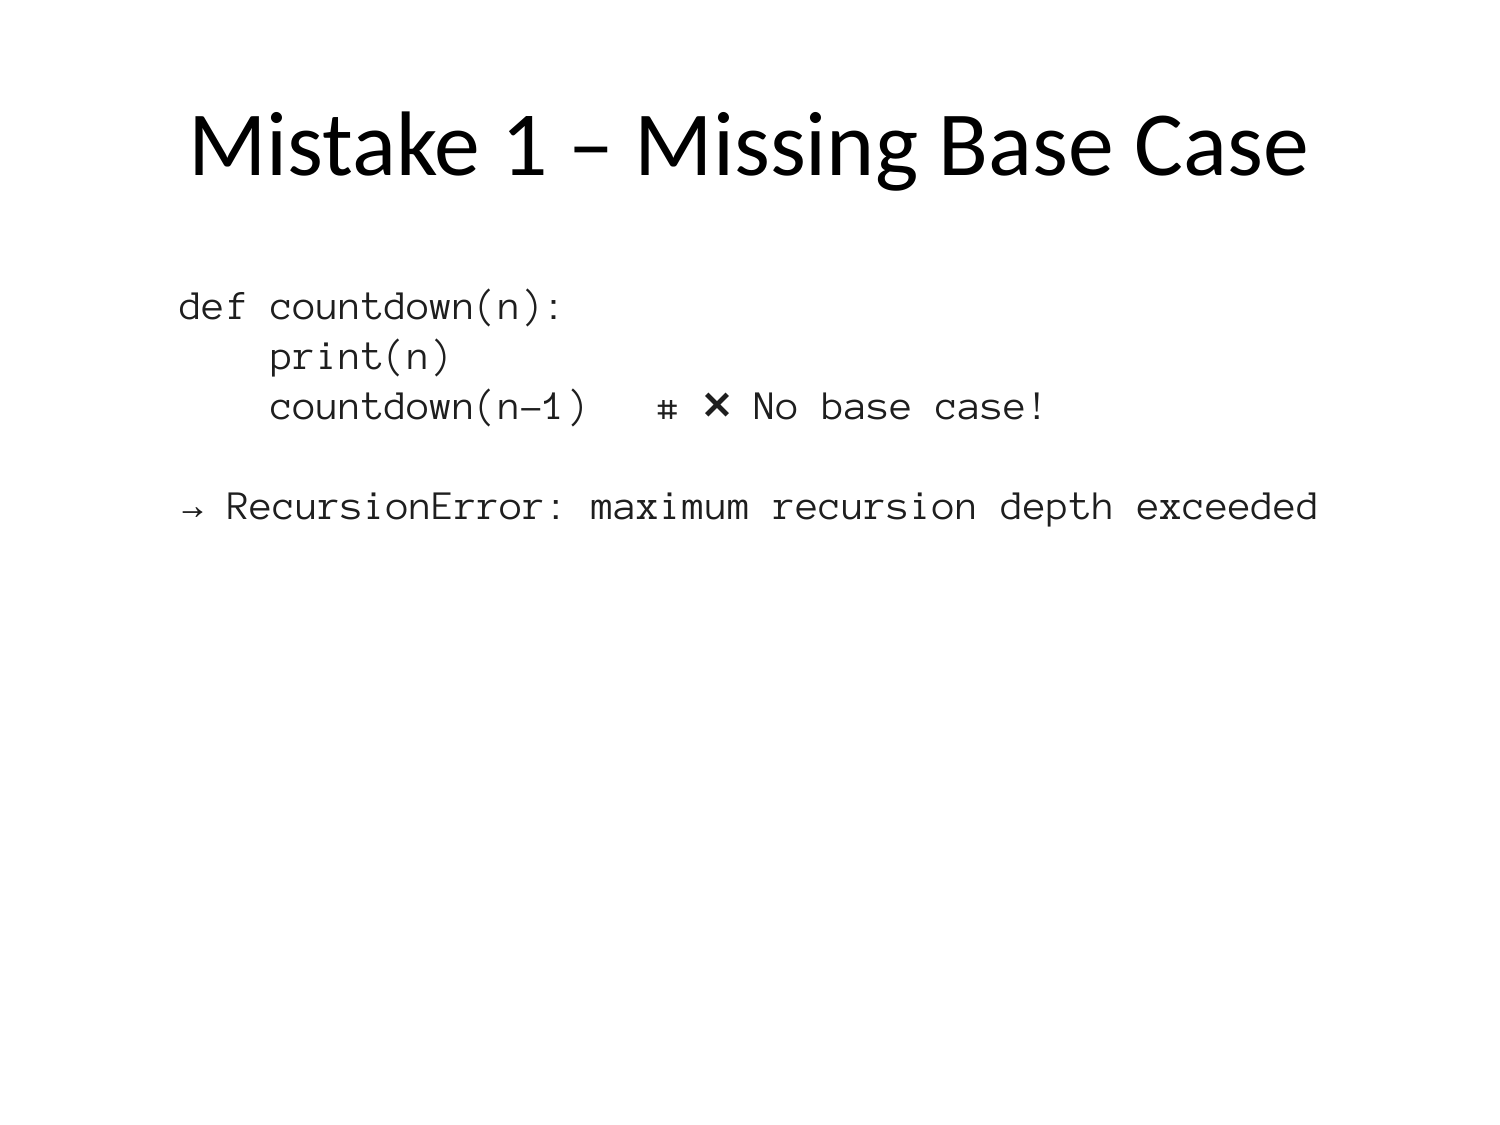

# Mistake 1 – Missing Base Case

def countdown(n):
    print(n)
    countdown(n-1)   # ❌ No base case!
→ RecursionError: maximum recursion depth exceeded